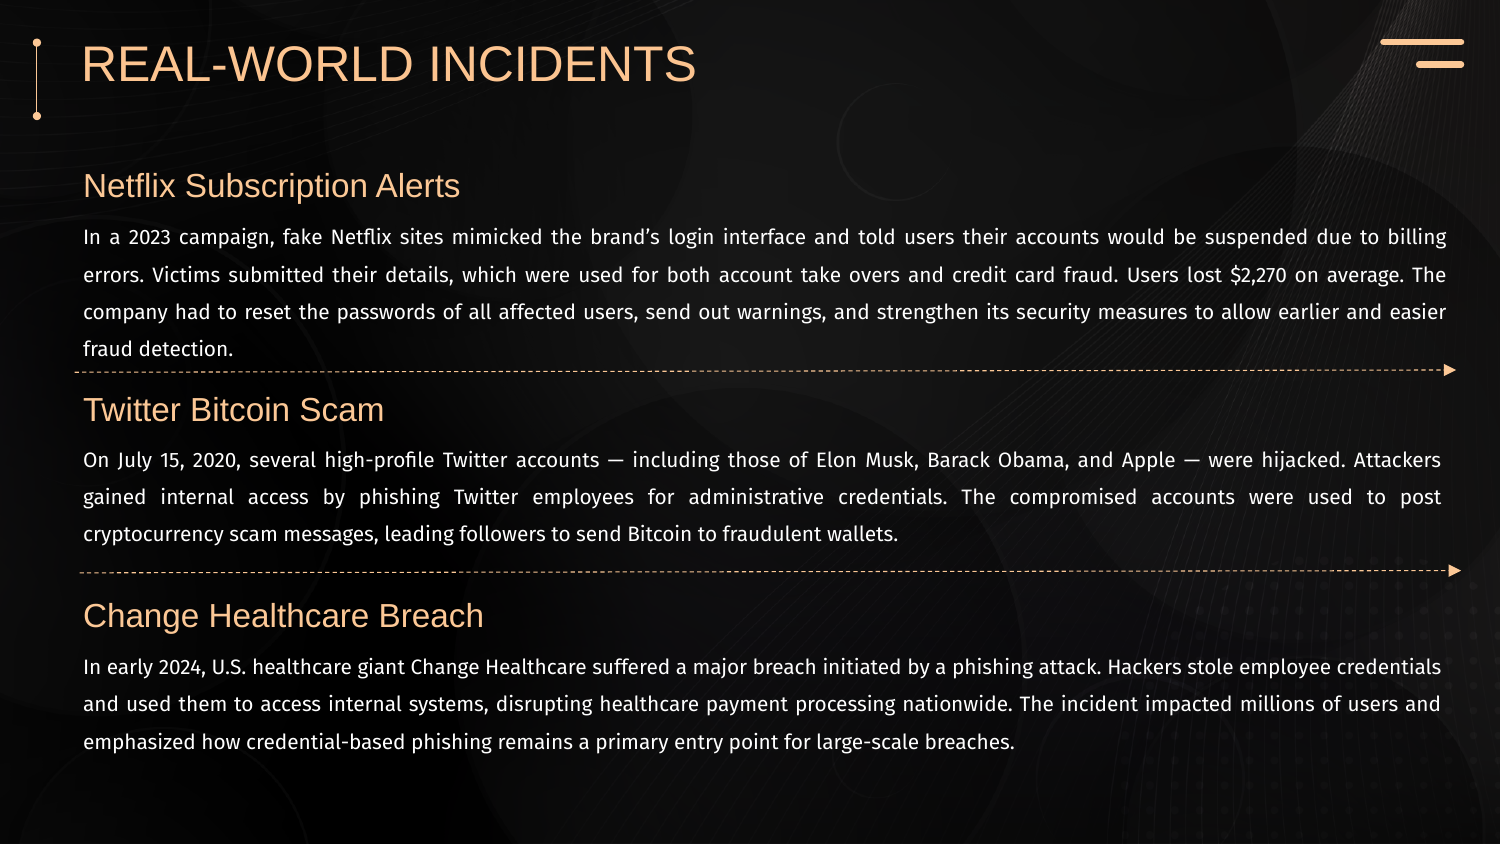

REAL-WORLD INCIDENTS
Netflix Subscription Alerts
In a 2023 campaign, fake Netflix sites mimicked the brand’s login interface and told users their accounts would be suspended due to billing errors. Victims submitted their details, which were used for both account take overs and credit card fraud. Users lost $2,270 on average. The company had to reset the passwords of all affected users, send out warnings, and strengthen its security measures to allow earlier and easier fraud detection.

Twitter Bitcoin Scam
On July 15, 2020, several high-profile Twitter accounts — including those of Elon Musk, Barack Obama, and Apple — were hijacked. Attackers gained internal access by phishing Twitter employees for administrative credentials. The compromised accounts were used to post cryptocurrency scam messages, leading followers to send Bitcoin to fraudulent wallets.
Change Healthcare Breach
In early 2024, U.S. healthcare giant Change Healthcare suffered a major breach initiated by a phishing attack. Hackers stole employee credentials and used them to access internal systems, disrupting healthcare payment processing nationwide. The incident impacted millions of users and emphasized how credential-based phishing remains a primary entry point for large-scale breaches.